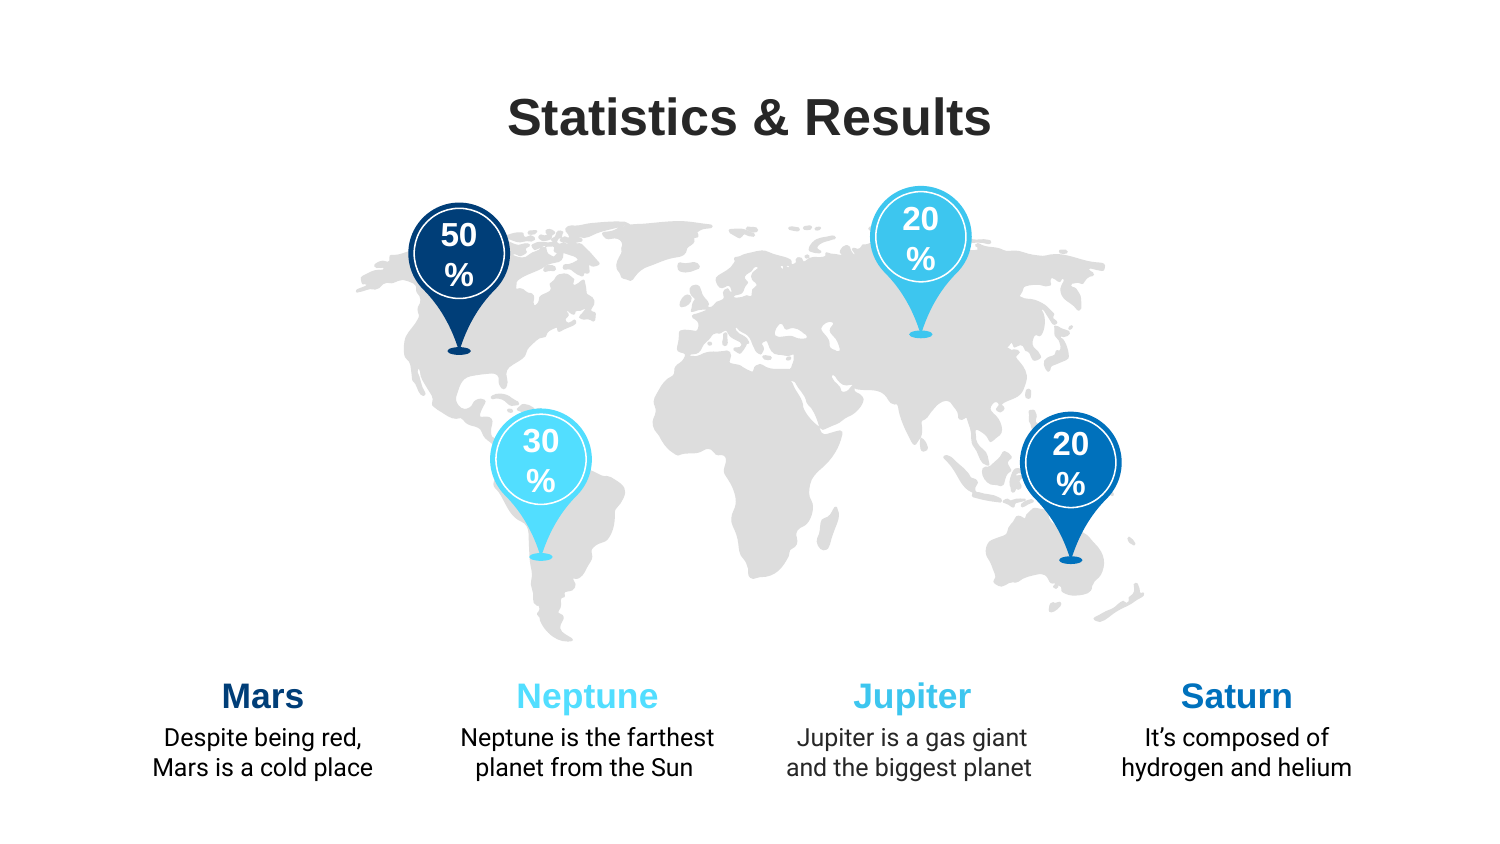

# Statistics & Results

20%

50%

30%

20%

Jupiter
Saturn
Mars
Neptune
Despite being red,
Mars is a cold place
Neptune is the farthest planet from the Sun
Jupiter is a gas giant and the biggest planet
It’s composed of hydrogen and helium